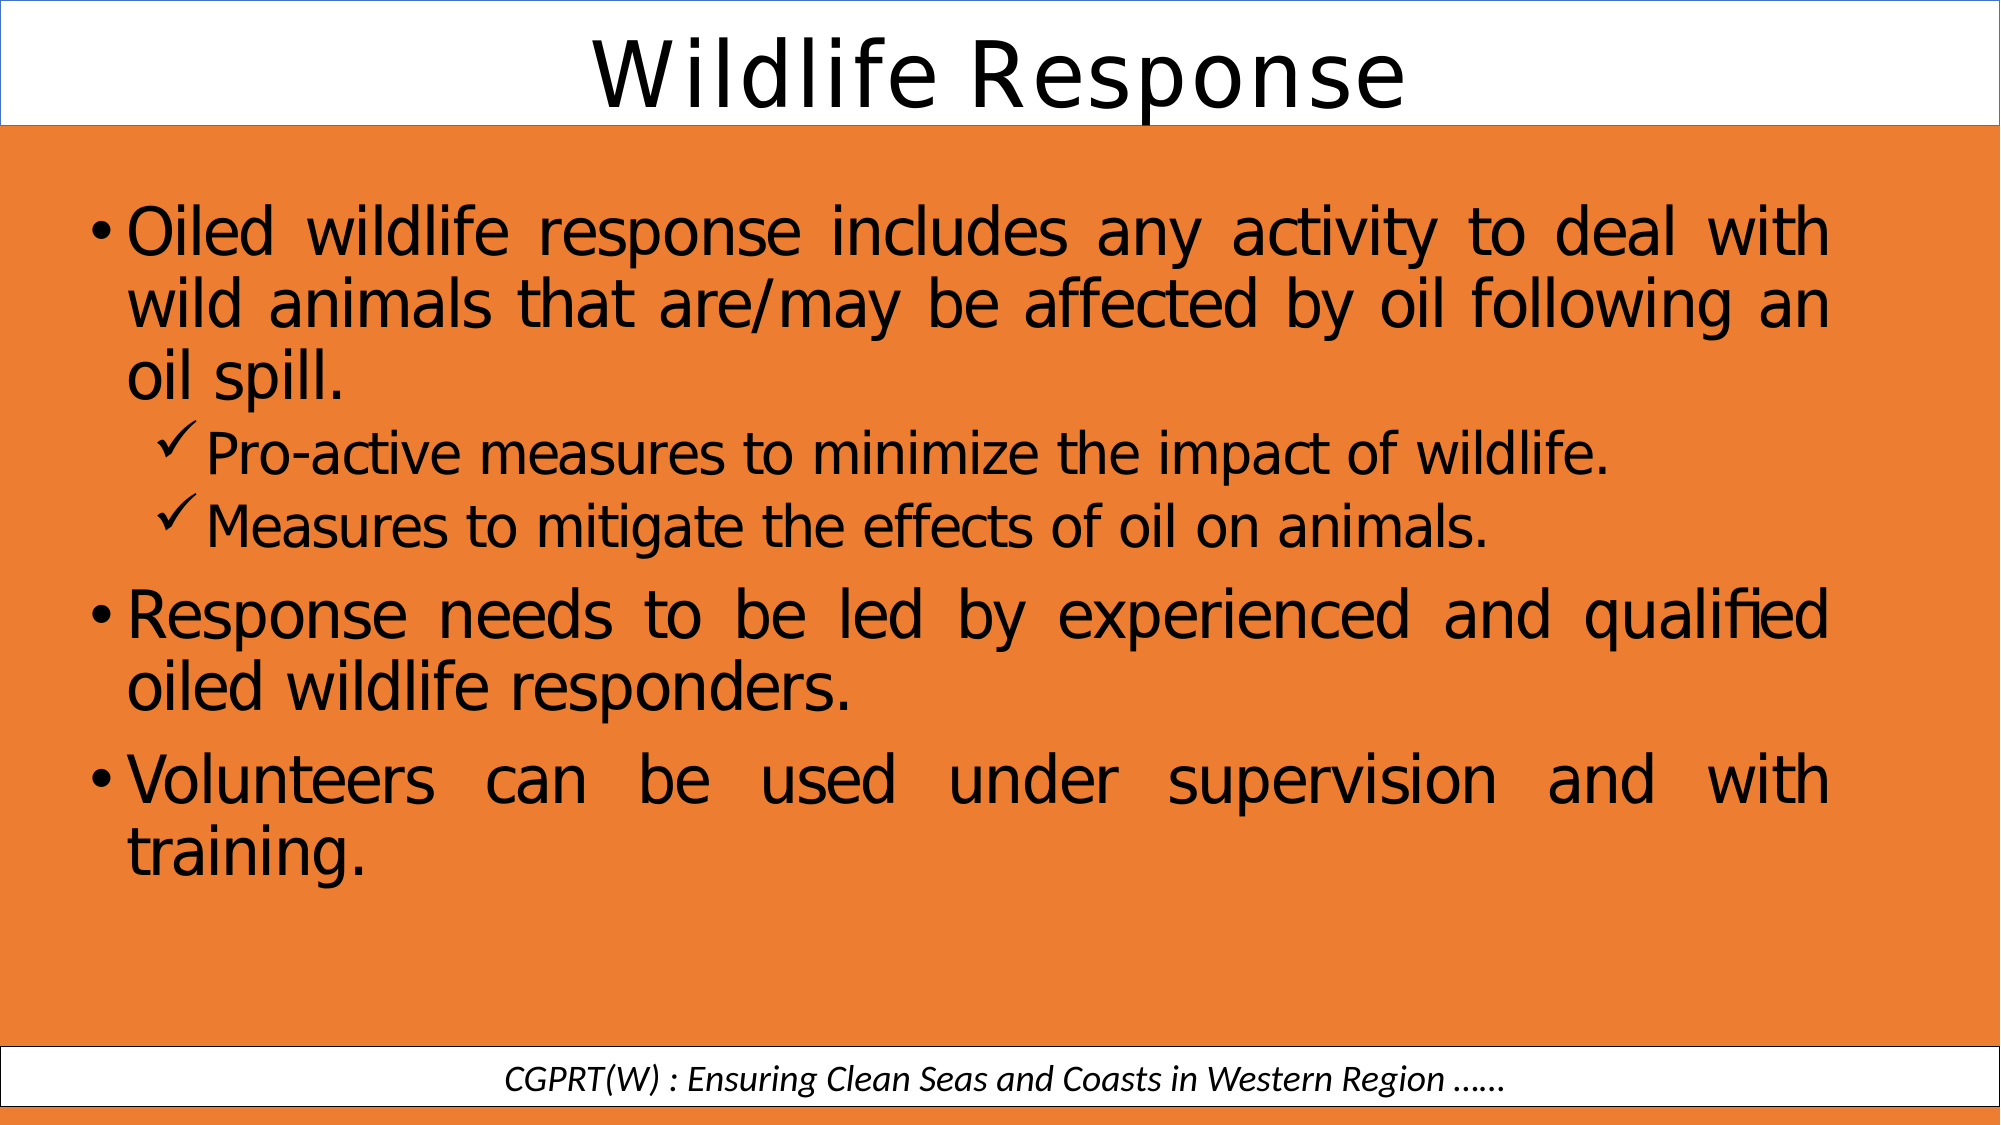

Wildlife Response
Oiled wildlife response includes any activity to deal with wild animals that are/may be affected by oil following an oil spill.
Pro-active measures to minimize the impact of wildlife.
Measures to mitigate the effects of oil on animals.
Response needs to be led by experienced and qualified oiled wildlife responders.
Volunteers can be used under supervision and with training.

 CGPRT(W) : Ensuring Clean Seas and Coasts in Western Region ……